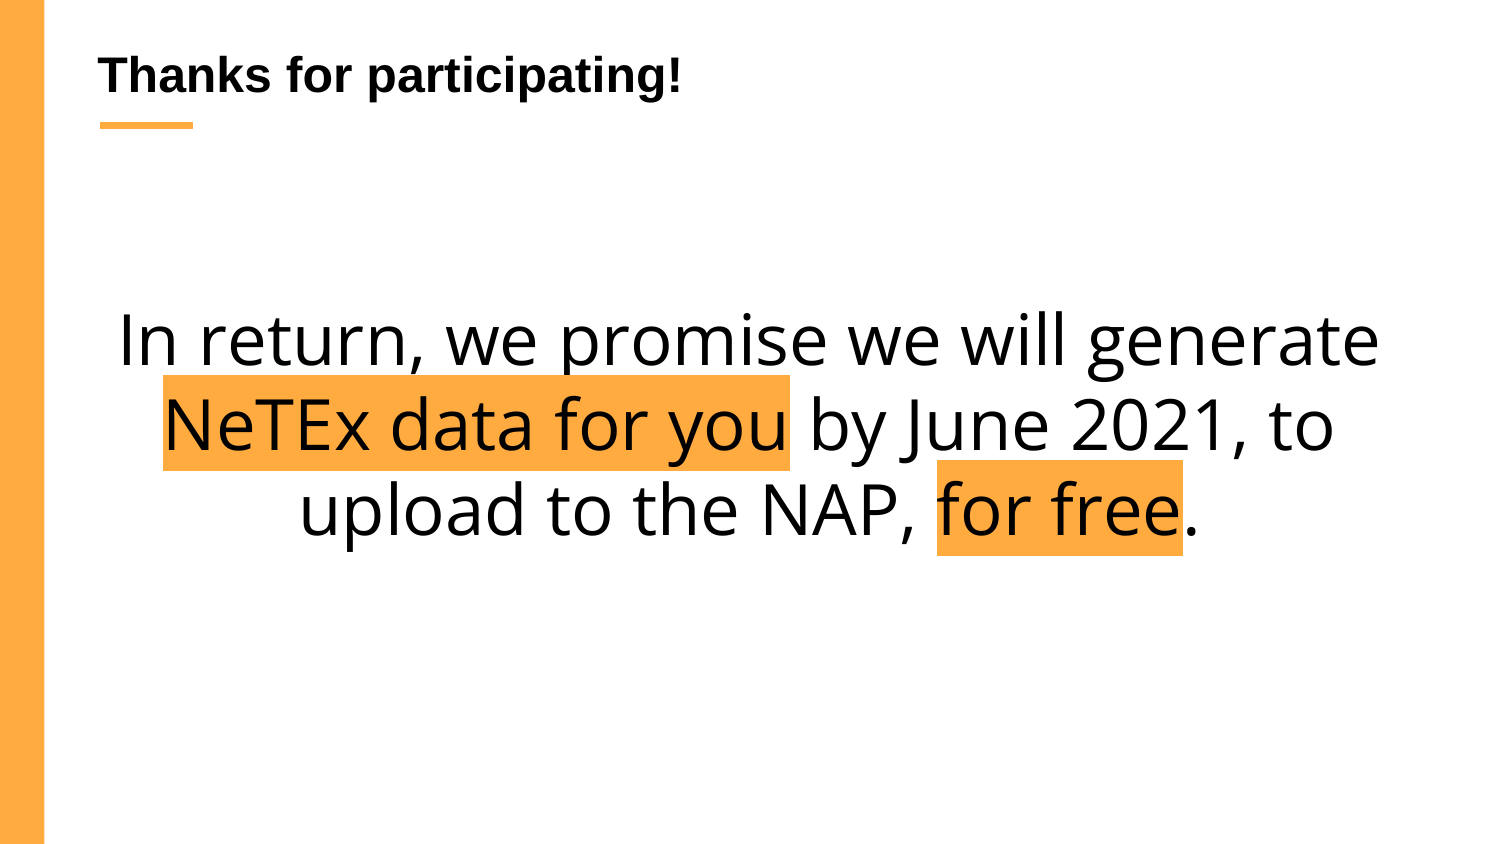

Thanks for participating!

# In return, we promise we will generate NeTEx data for you by June 2021, to upload to the NAP, for free.